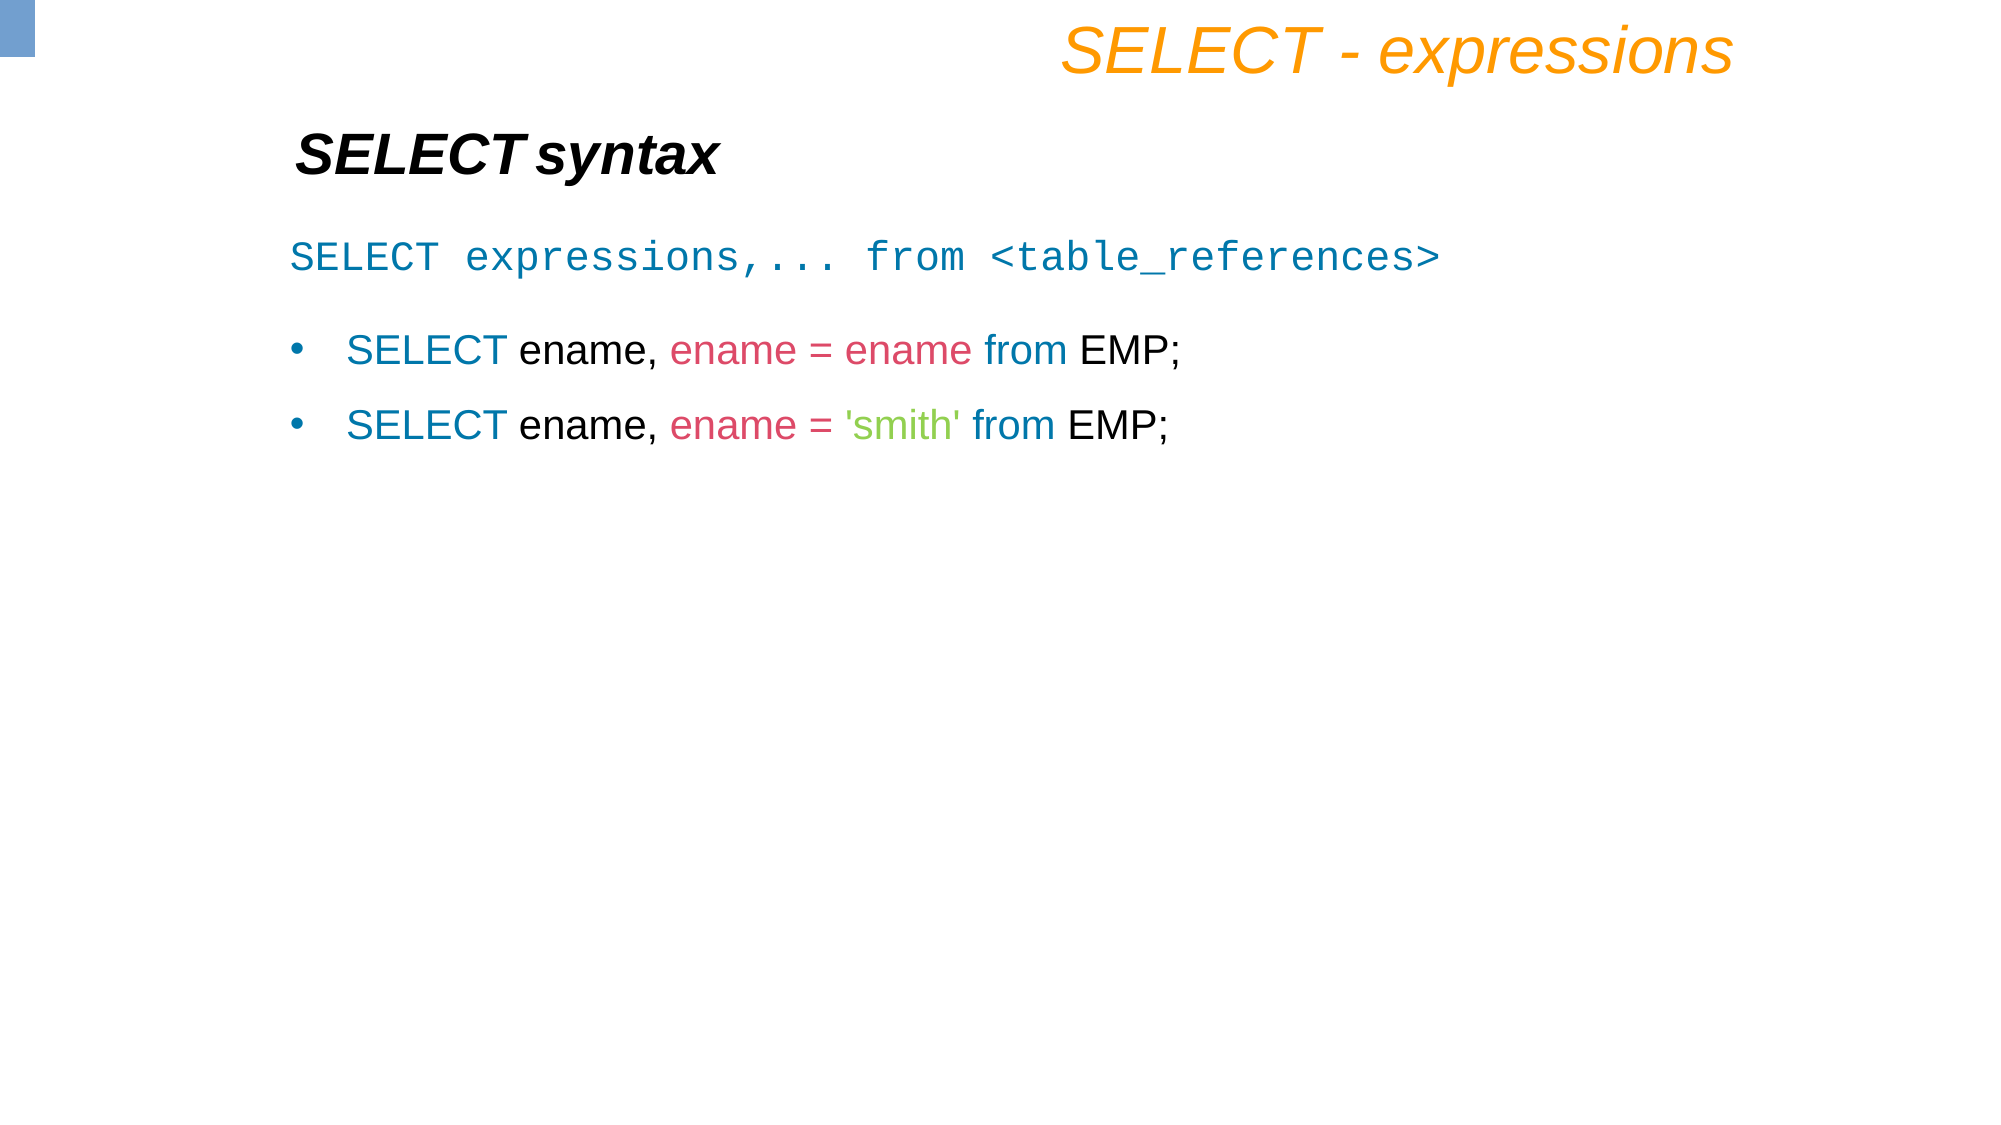

SELECT - expressions
SELECT syntax
SELECT expressions,... from <table_references>
SELECT ename, ename = ename from EMP;
SELECT ename, ename = 'smith' from EMP;